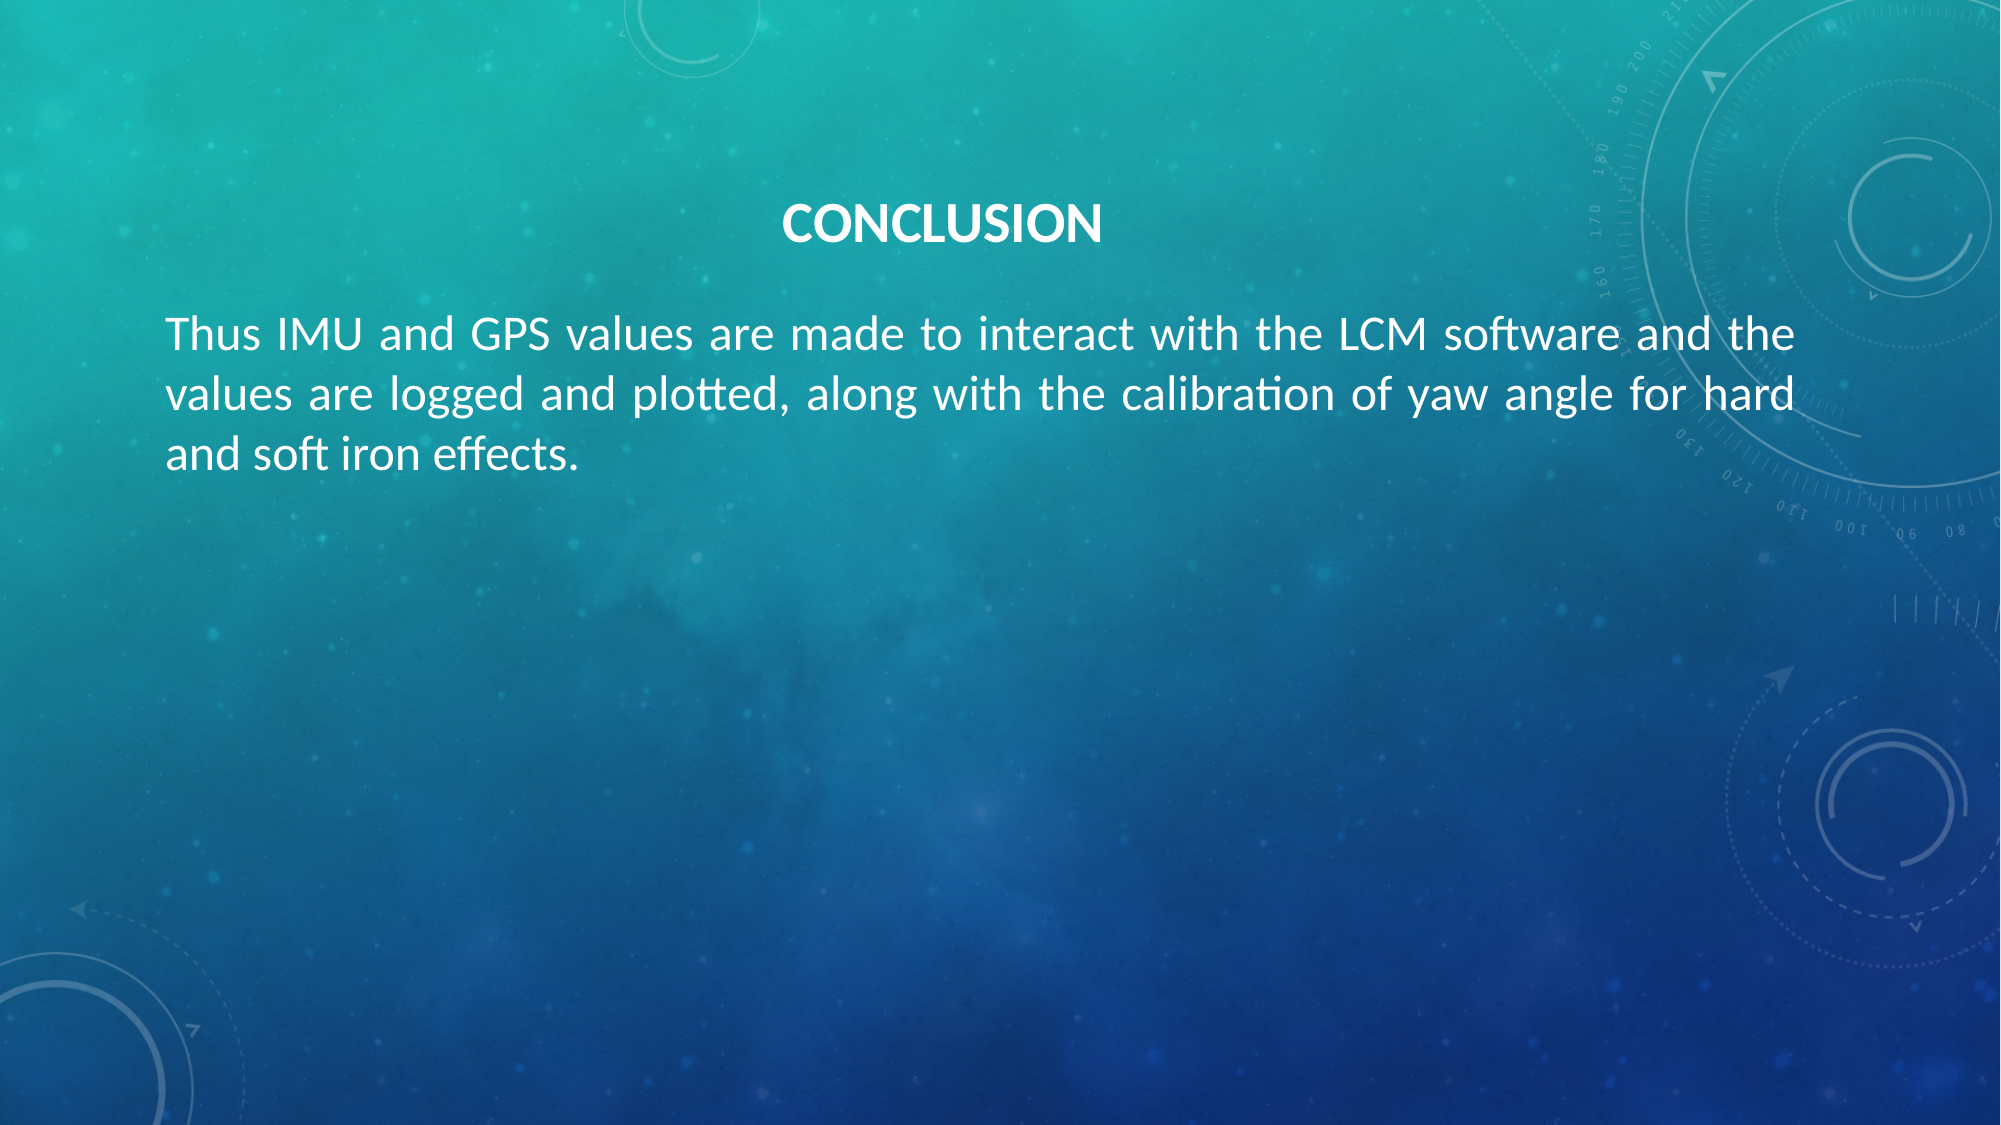

# CONCLUSION
Thus IMU and GPS values are made to interact with the LCM software and the values are logged and plotted, along with the calibration of yaw angle for hard and soft iron effects.